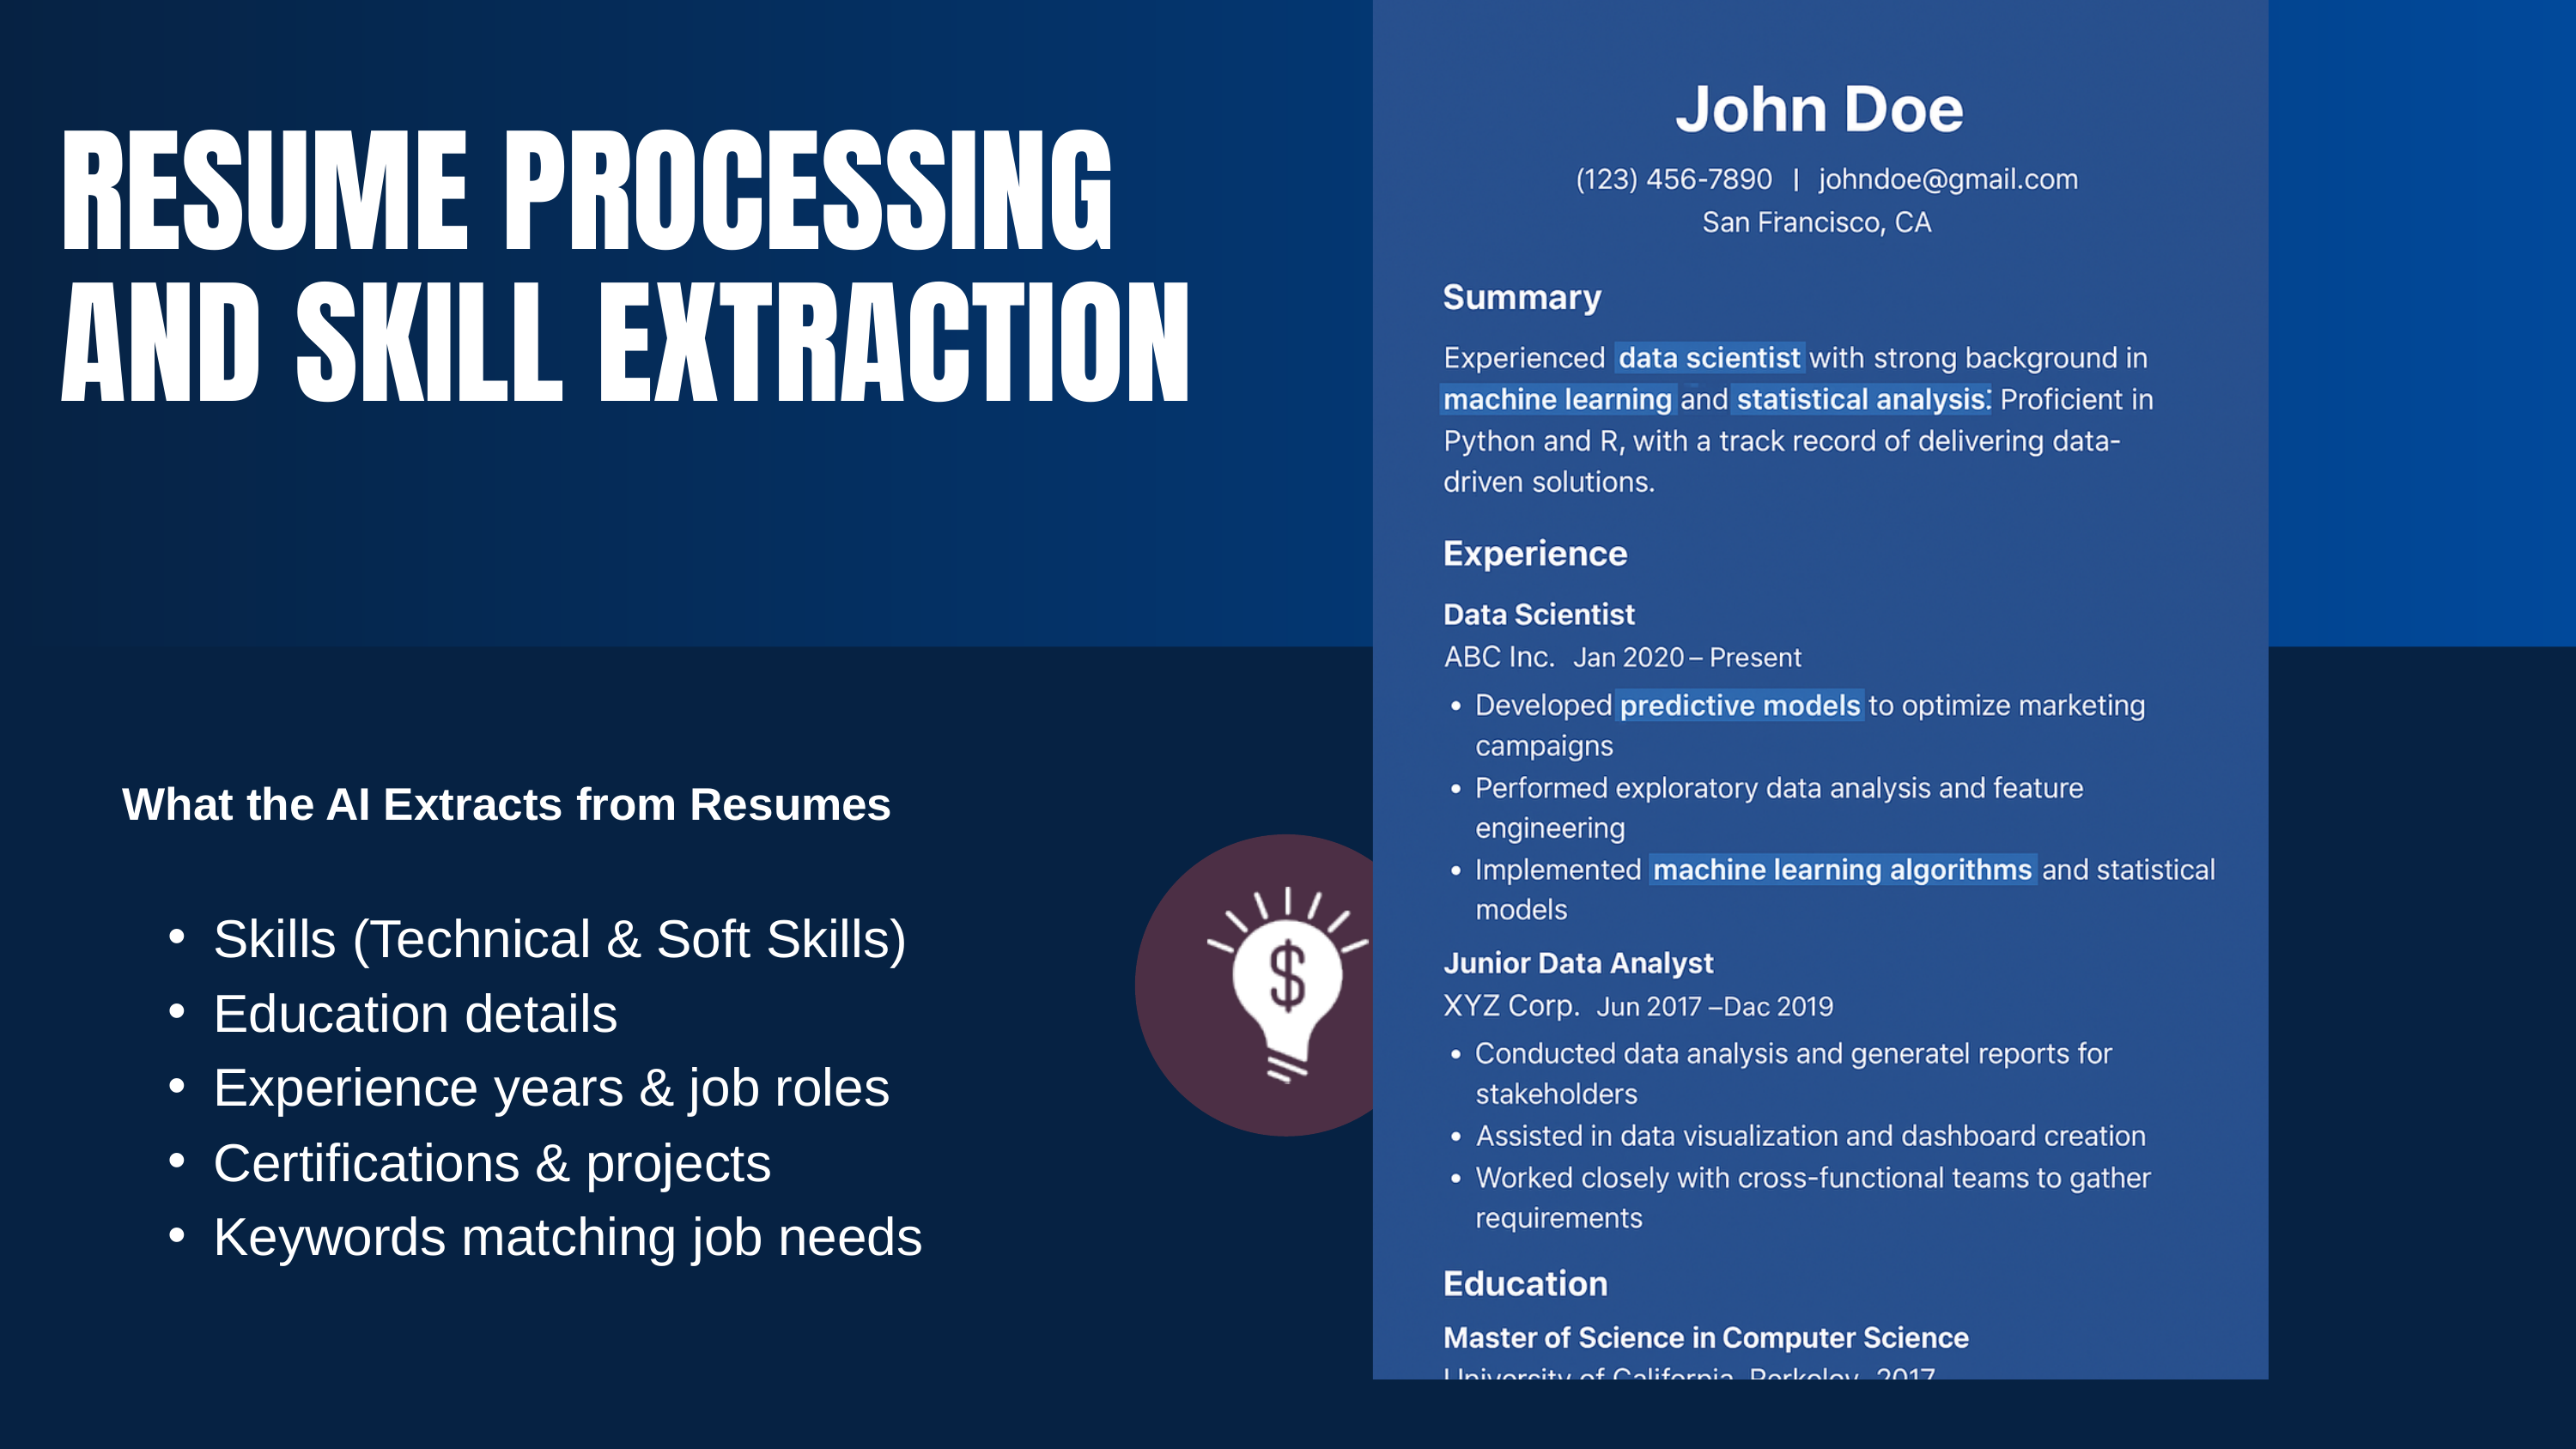

RESUME PROCESSING AND SKILL EXTRACTION

What the AI Extracts from Resumes

Skills (Technical & Soft Skills)
Education details
Experience years & job roles
Certifications & projects
Keywords matching job needs